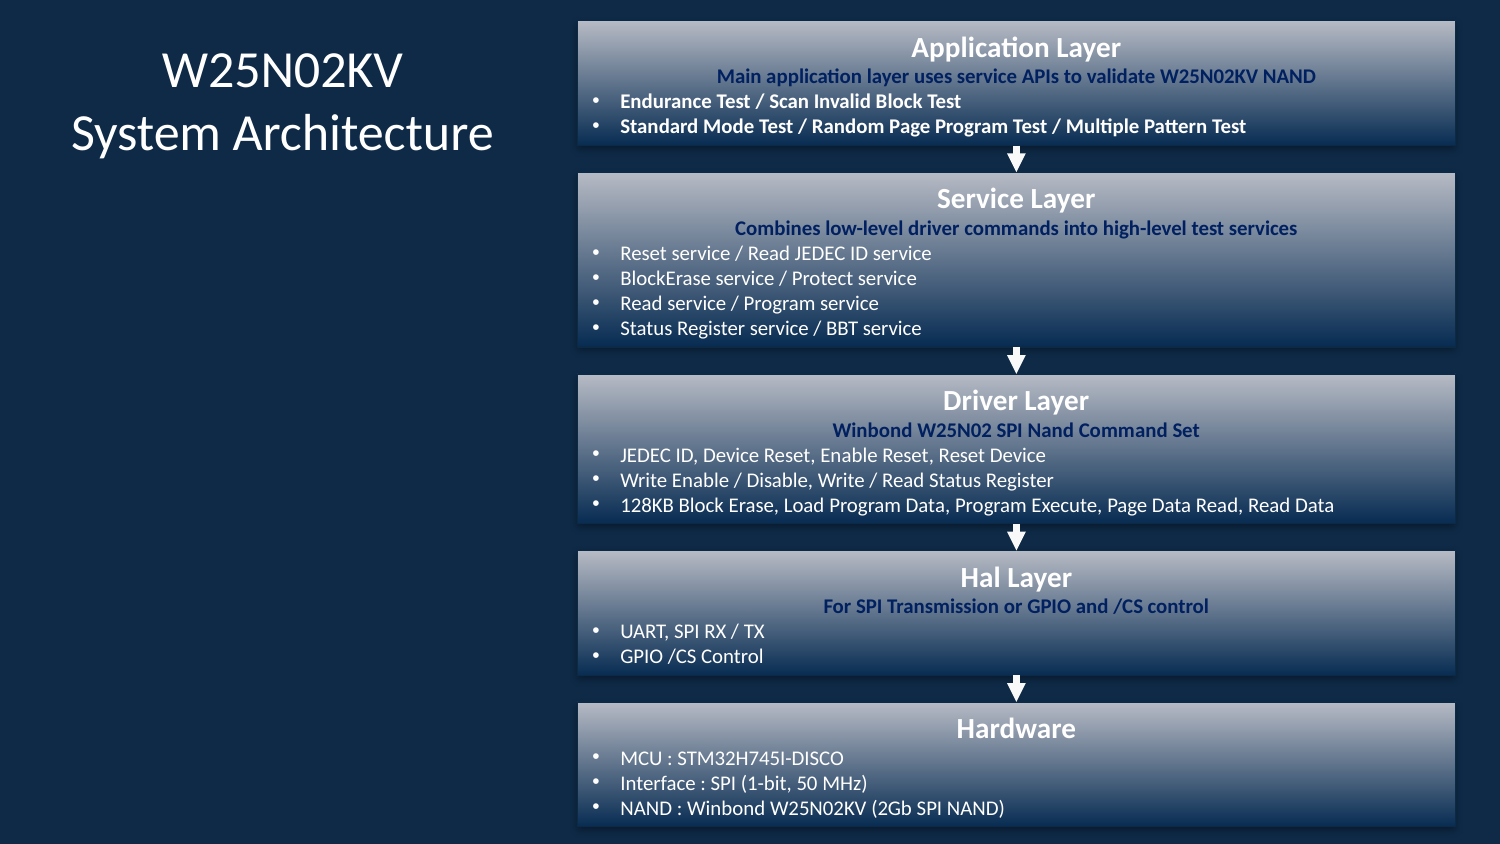

# W25N02KV System Architecture
Application Layer
Main application layer uses service APIs to validate W25N02KV NAND
Endurance Test / Scan Invalid Block Test
Standard Mode Test / Random Page Program Test / Multiple Pattern Test
Service Layer
Combines low-level driver commands into high-level test services
Reset service / Read JEDEC ID service
BlockErase service / Protect service
Read service / Program service
Status Register service / BBT service
Driver Layer
Winbond W25N02 SPI Nand Command Set
JEDEC ID, Device Reset, Enable Reset, Reset Device
Write Enable / Disable, Write / Read Status Register
128KB Block Erase, Load Program Data, Program Execute, Page Data Read, Read Data
Hal Layer
For SPI Transmission or GPIO and /CS control
UART, SPI RX / TX
GPIO /CS Control
Hardware
MCU : STM32H745I-DISCO
Interface : SPI (1-bit, 50 MHz)
NAND : Winbond W25N02KV (2Gb SPI NAND)